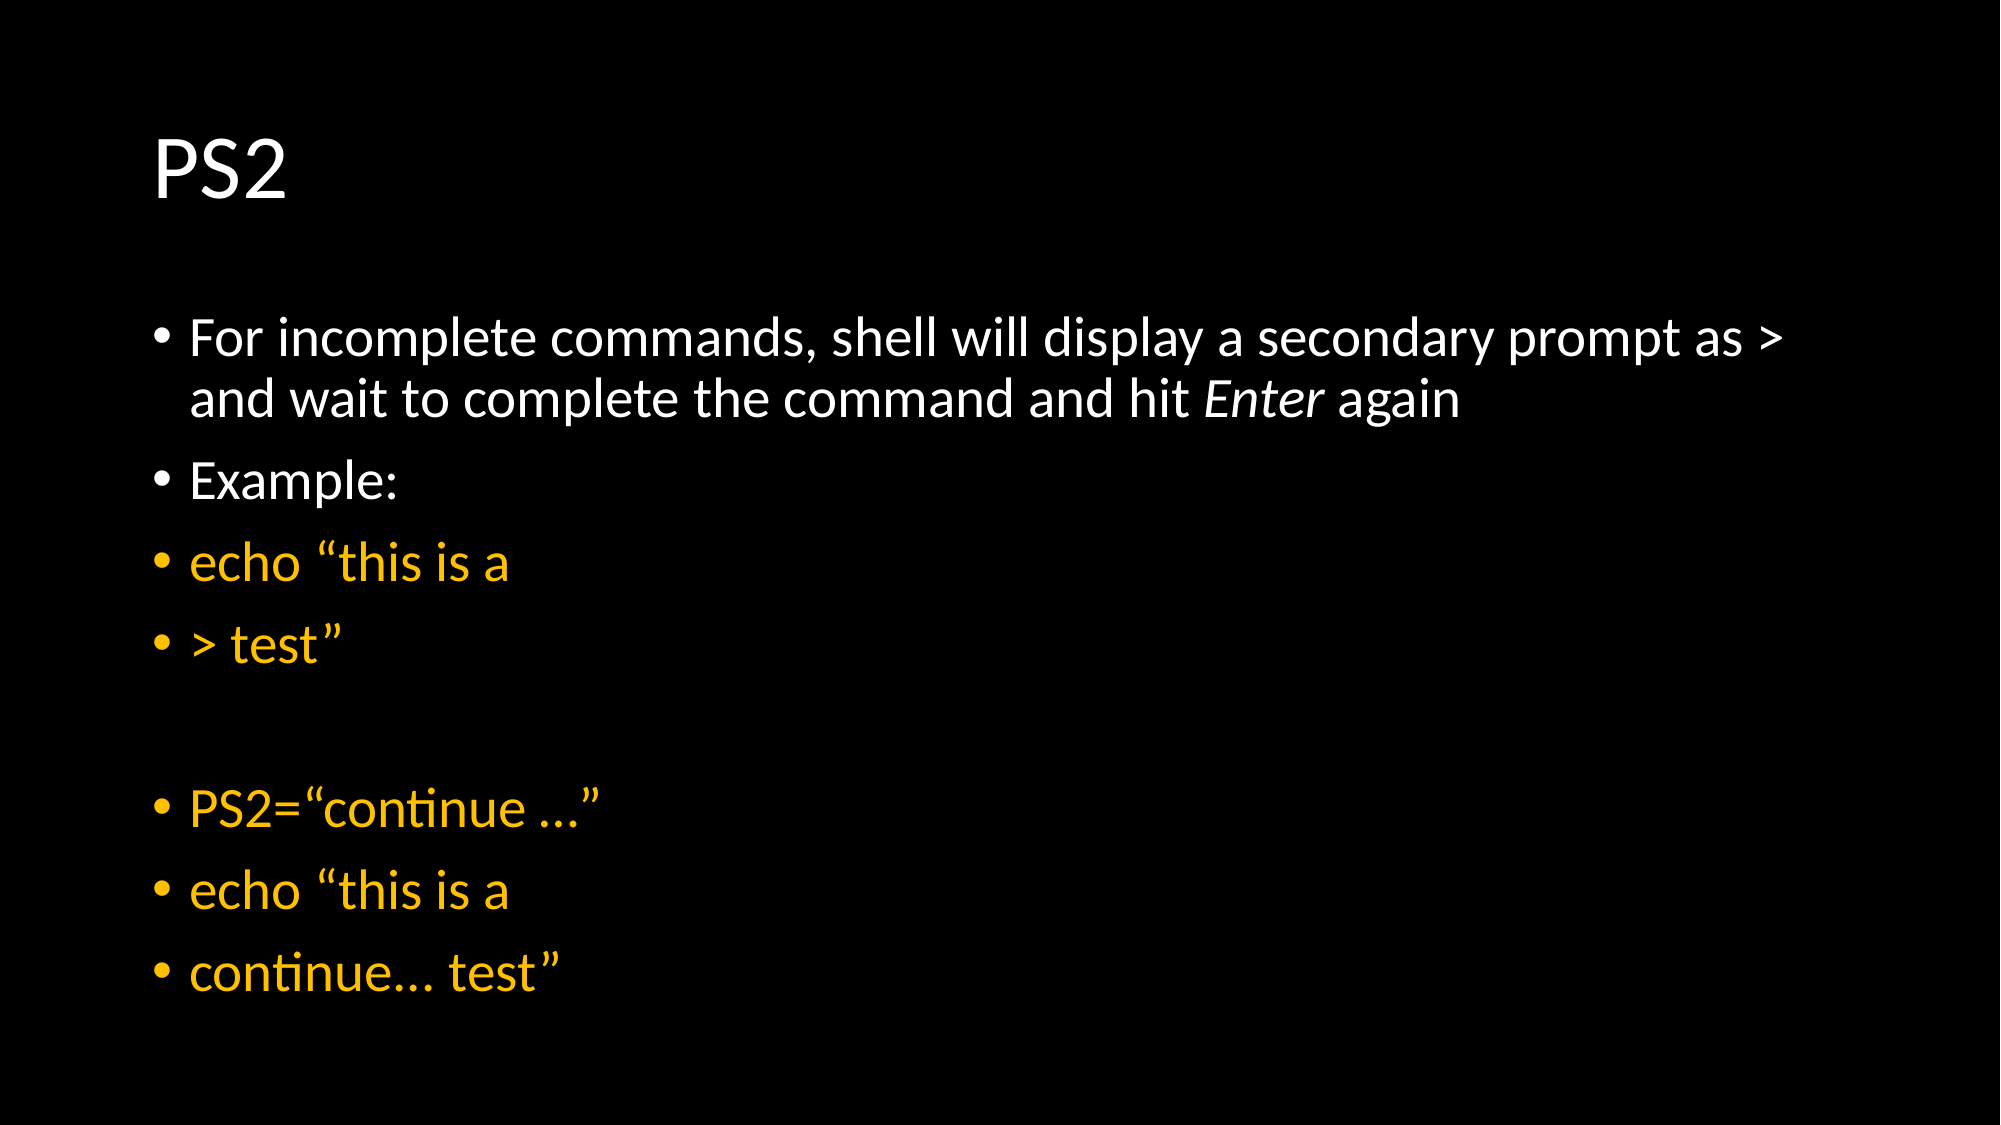

# PS2
For incomplete commands, shell will display a secondary prompt as > and wait to complete the command and hit Enter again
Example:
echo “this is a
> test”

PS2=“continue …”
echo “this is a
continue... test”